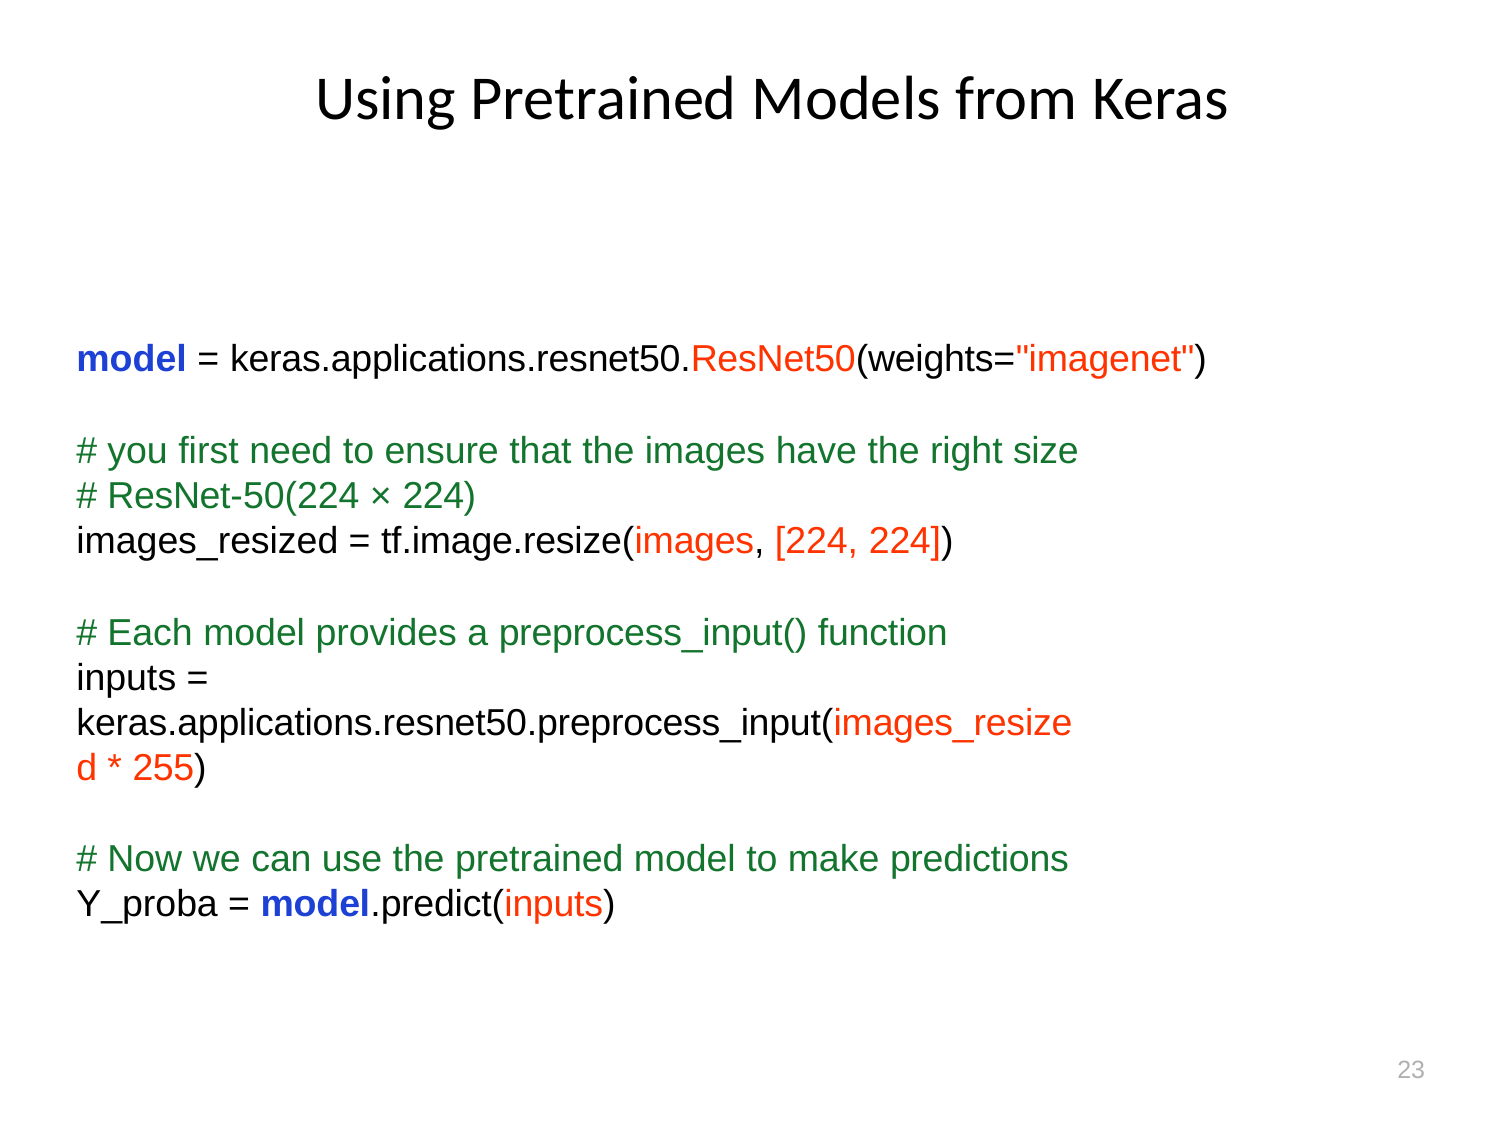

# Using Pretrained Models from Keras
model = keras.applications.resnet50.ResNet50(weights="imagenet")

# you first need to ensure that the images have the right size # ResNet-50(224 × 224)
images_resized = tf.image.resize(images, [224, 224])

# Each model provides a preprocess_input() function
inputs = keras.applications.resnet50.preprocess_input(images_resized * 255)

# Now we can use the pretrained model to make predictions Y_proba = model.predict(inputs)
23